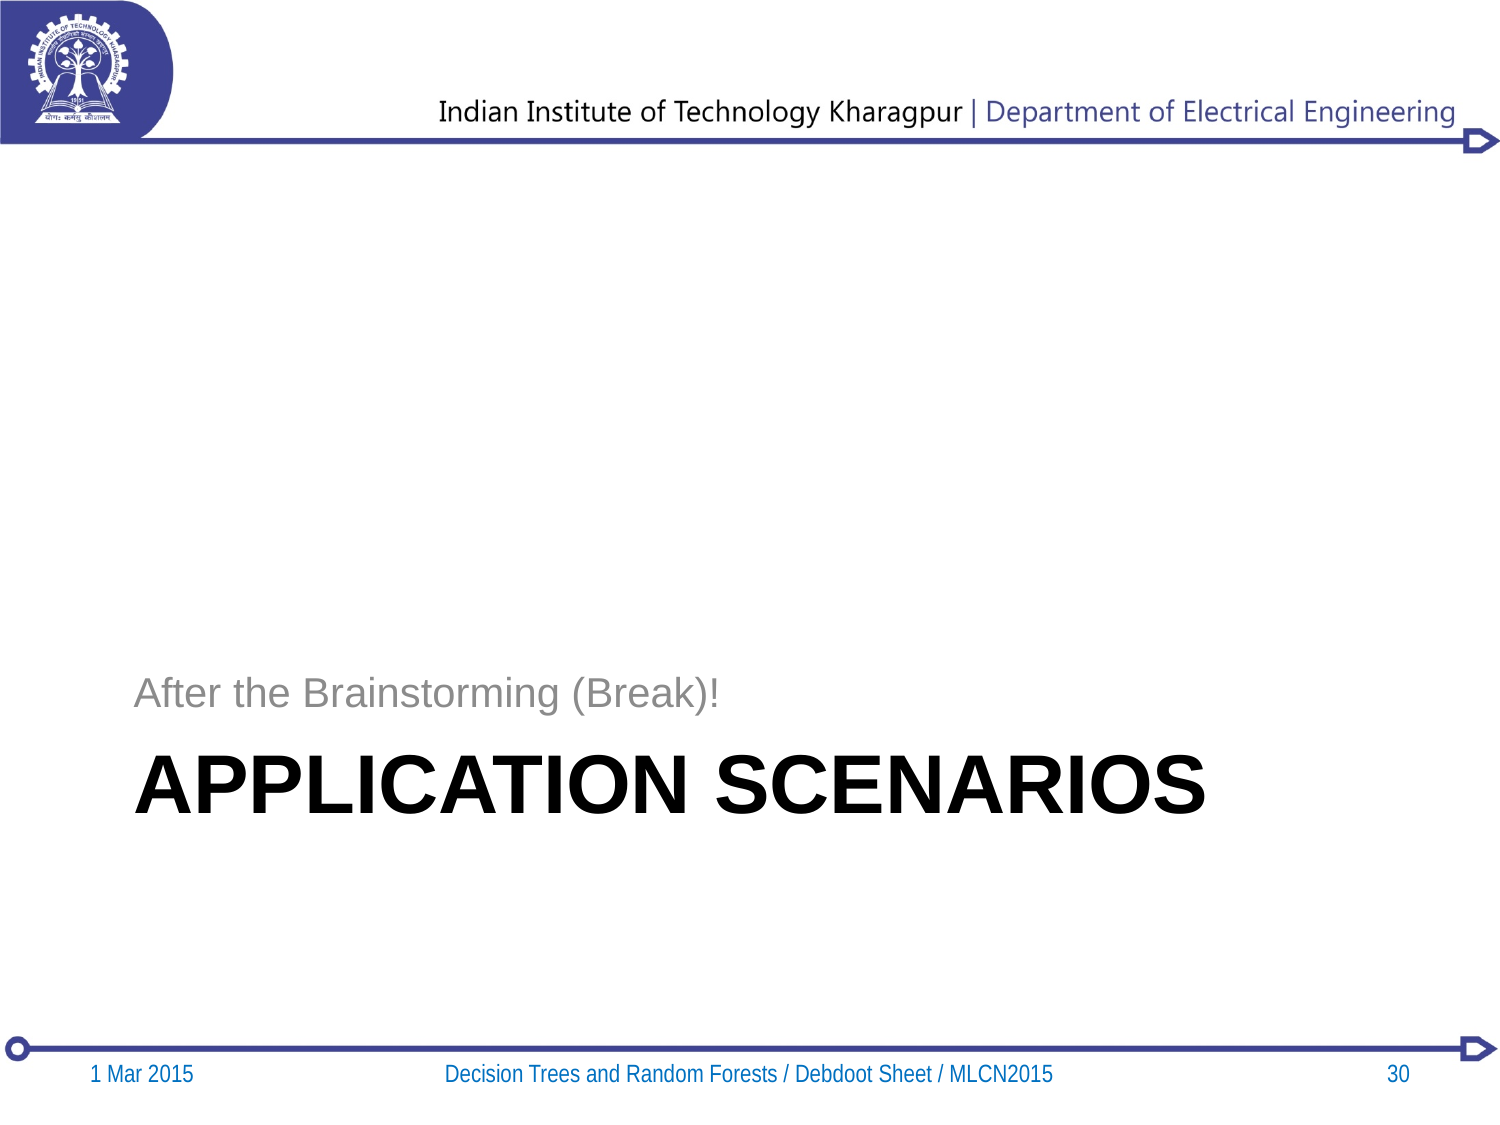

After the Brainstorming (Break)!
# Application Scenarios
1 Mar 2015
Decision Trees and Random Forests / Debdoot Sheet / MLCN2015
30